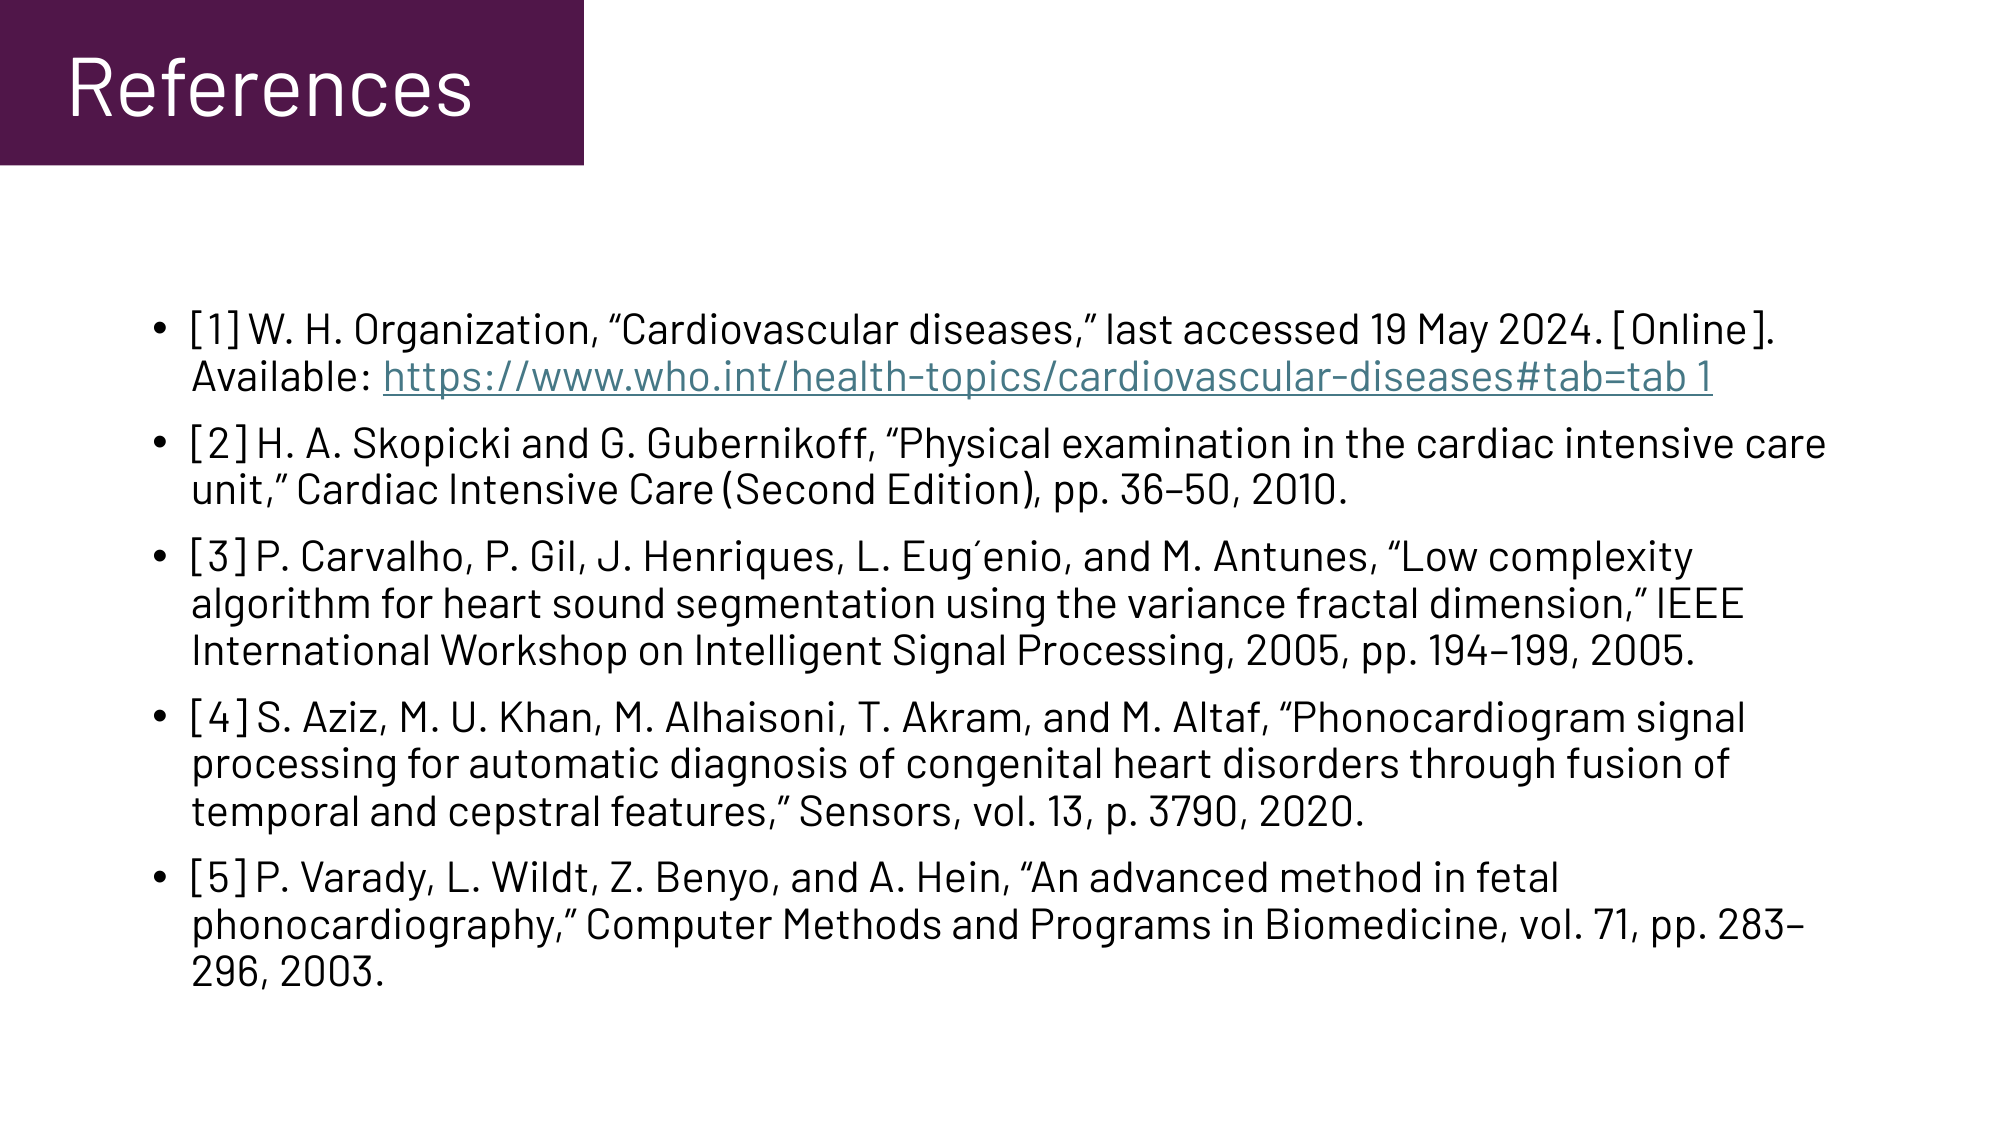

References
[1] W. H. Organization, “Cardiovascular diseases,” last accessed 19 May 2024. [Online]. Available: https://www.who.int/health-topics/cardiovascular-diseases#tab=tab 1
[2] H. A. Skopicki and G. Gubernikoff, “Physical examination in the cardiac intensive care unit,” Cardiac Intensive Care (Second Edition), pp. 36–50, 2010.
[3] P. Carvalho, P. Gil, J. Henriques, L. Eug´enio, and M. Antunes, “Low complexity algorithm for heart sound segmentation using the variance fractal dimension,” IEEE International Workshop on Intelligent Signal Processing, 2005, pp. 194–199, 2005.
[4] S. Aziz, M. U. Khan, M. Alhaisoni, T. Akram, and M. Altaf, “Phonocardiogram signal processing for automatic diagnosis of congenital heart disorders through fusion of temporal and cepstral features,” Sensors, vol. 13, p. 3790, 2020.
[5] P. Varady, L. Wildt, Z. Benyo, and A. Hein, “An advanced method in fetal phonocardiography,” Computer Methods and Programs in Biomedicine, vol. 71, pp. 283–296, 2003.